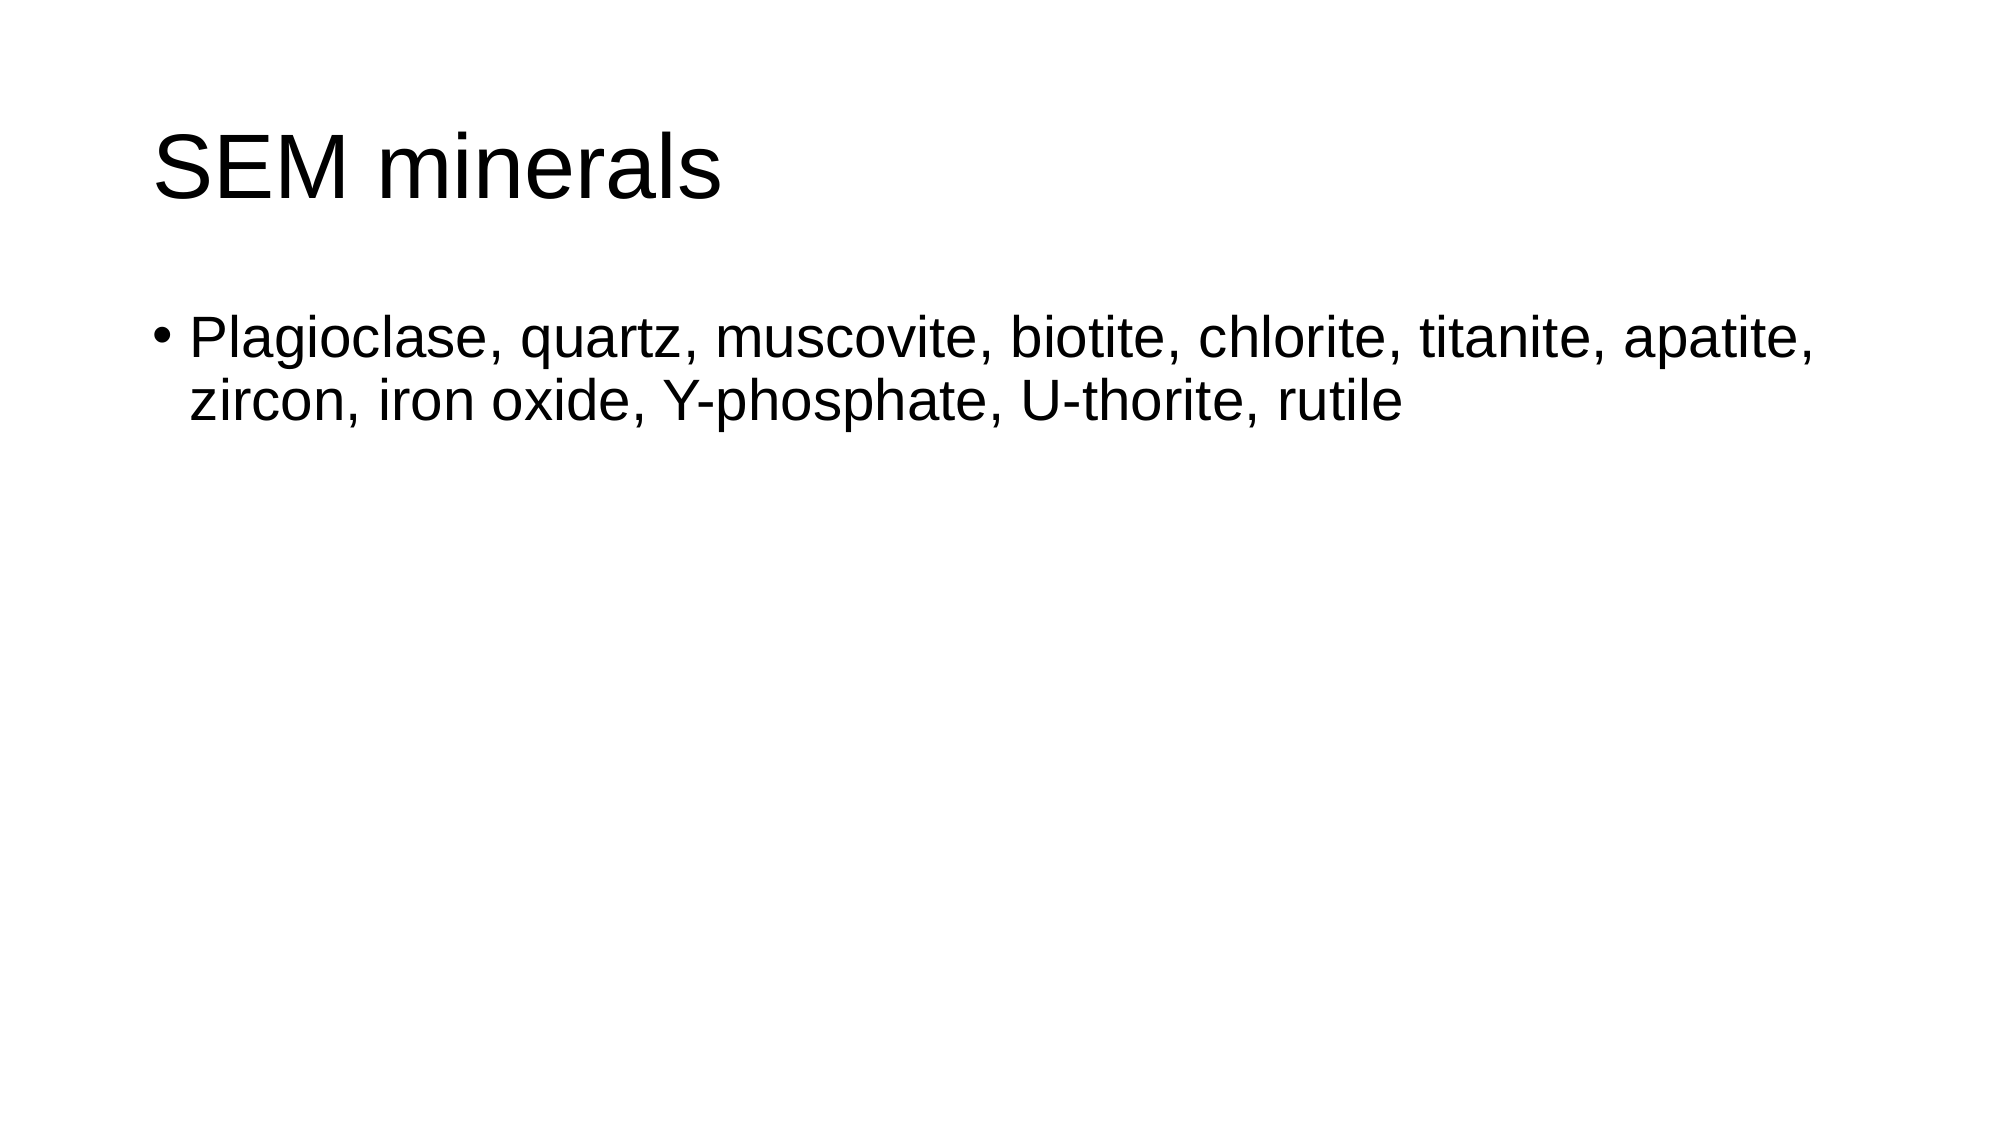

# SEM minerals
Plagioclase, quartz, muscovite, biotite, chlorite, titanite, apatite, zircon, iron oxide, Y-phosphate, U-thorite, rutile